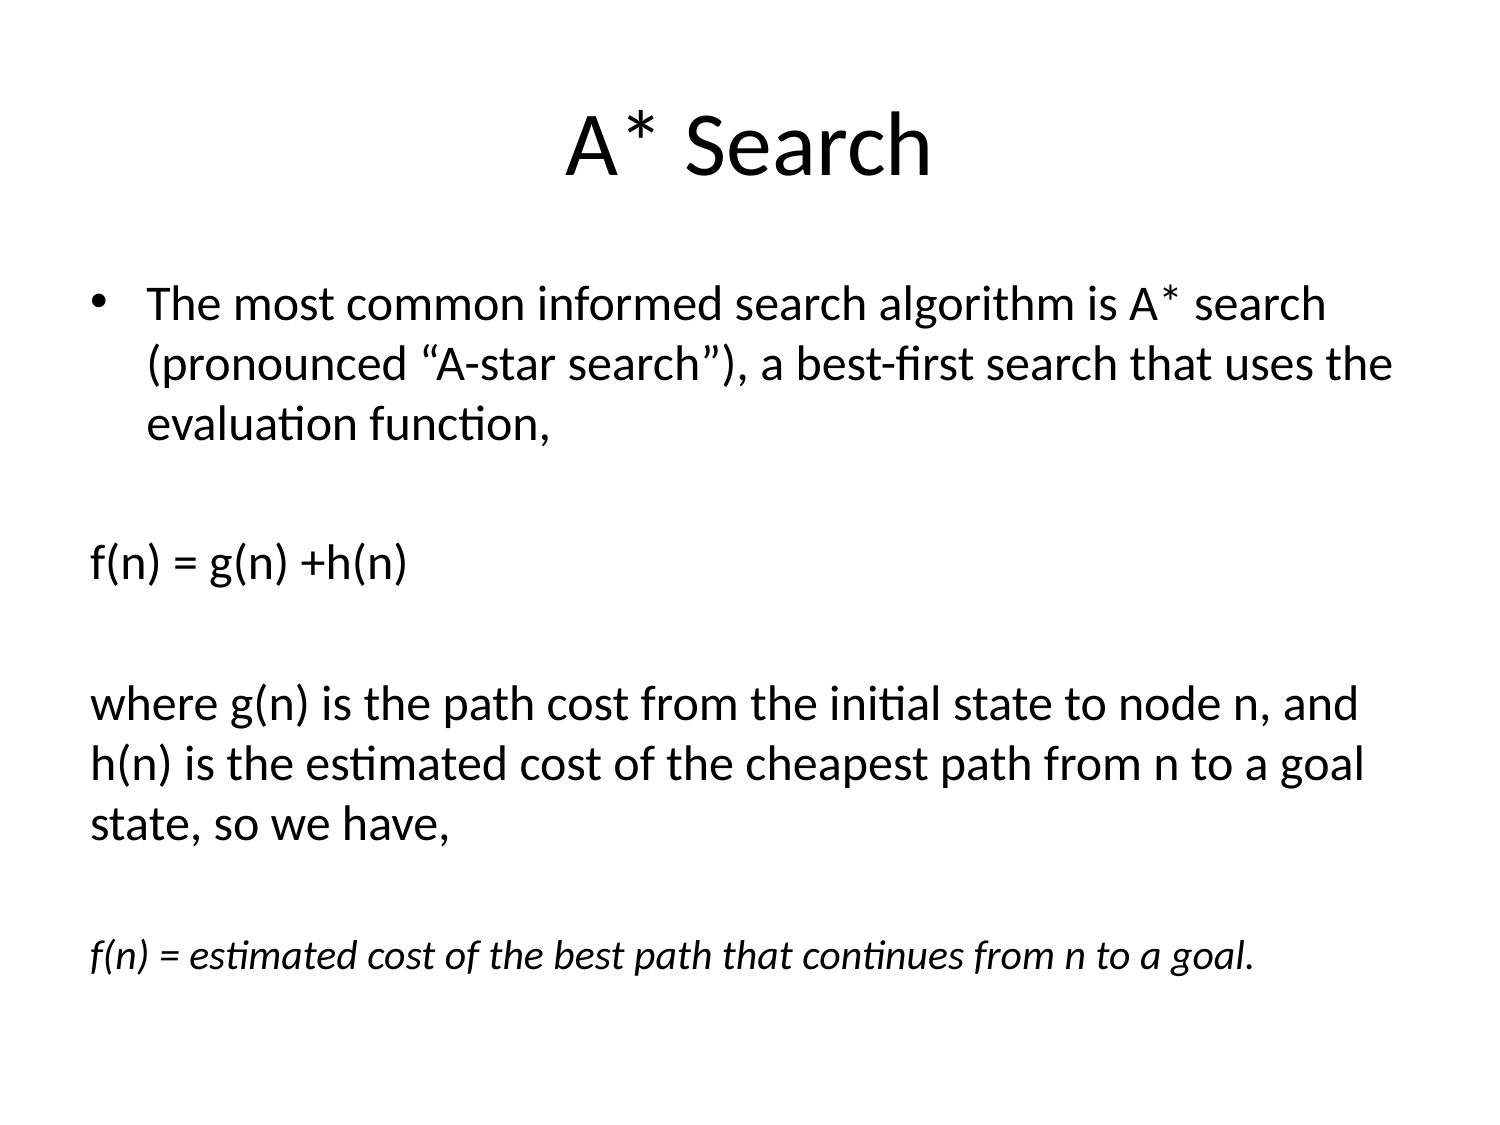

# A* Search
The most common informed search algorithm is A* search (pronounced “A-star search”), a best-first search that uses the evaluation function,

f(n) = g(n) +h(n)

where g(n) is the path cost from the initial state to node n, and h(n) is the estimated cost of the cheapest path from n to a goal state, so we have,

f(n) = estimated cost of the best path that continues from n to a goal.